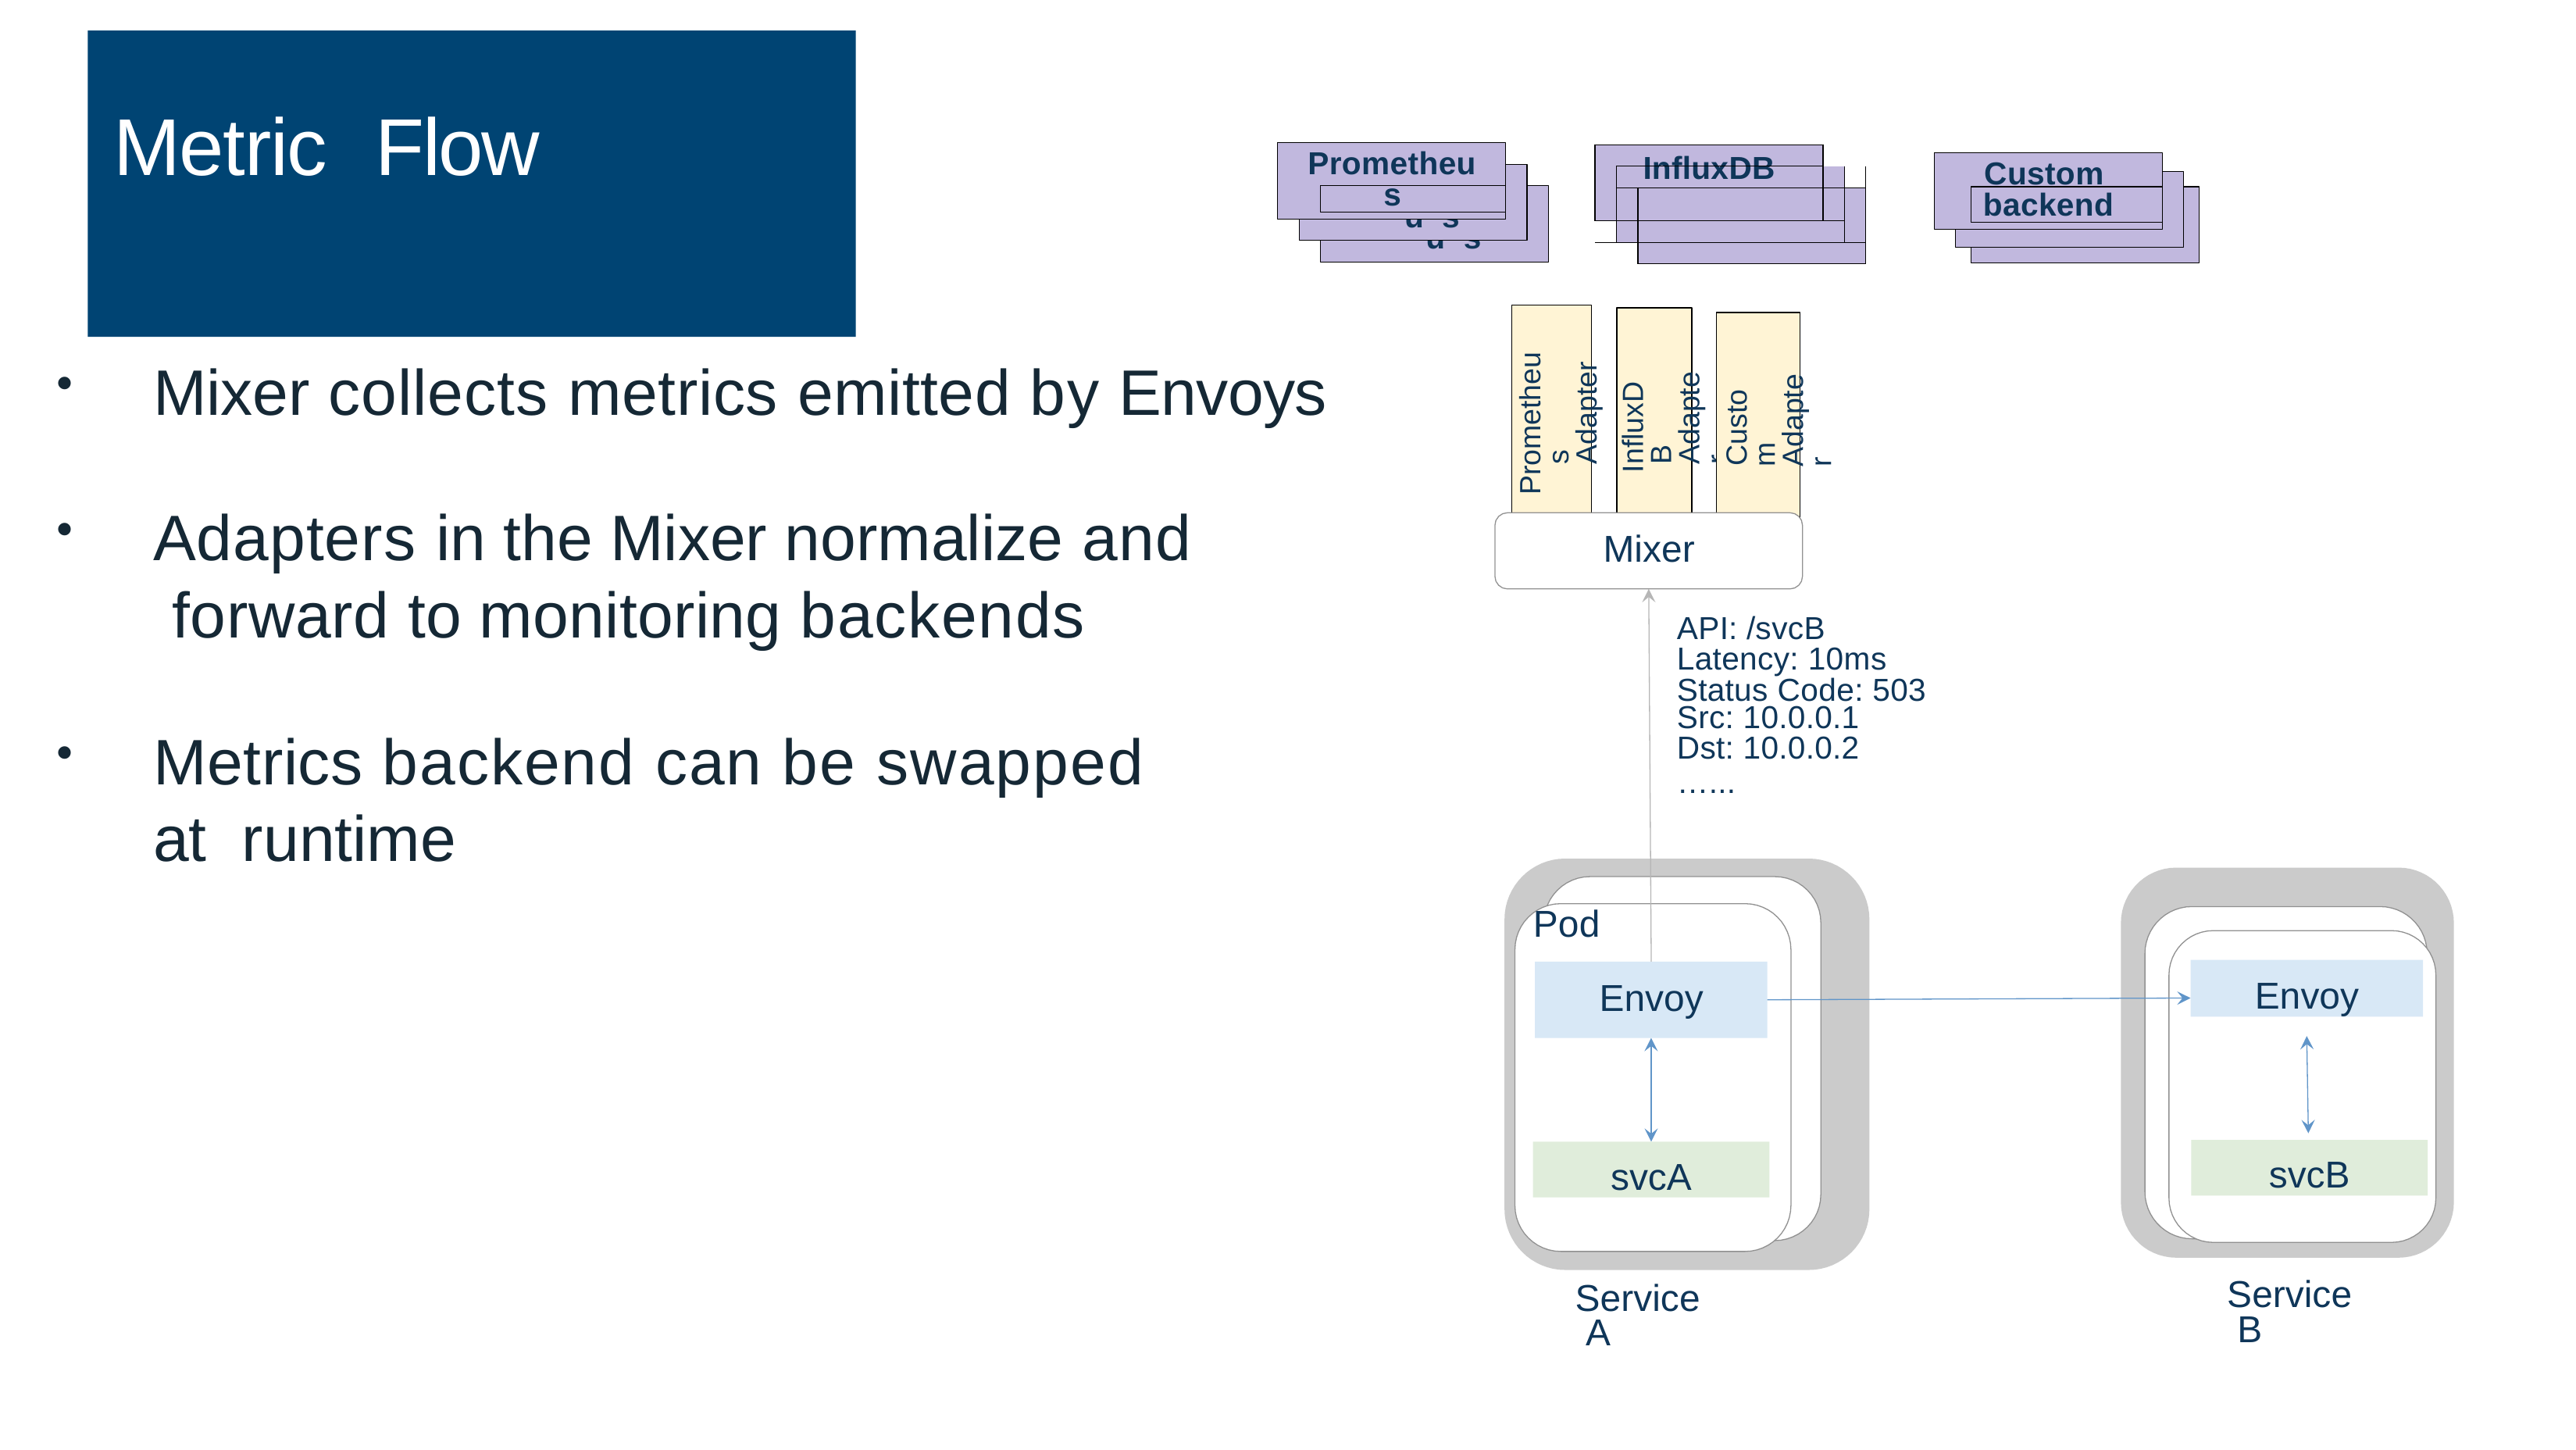

# Metric	Flow
Prometheu

|  |  |  |  |  |
| --- | --- | --- | --- | --- |
|  | InfluxDB |  |  |  |
|  |  |  |  |  |
|  |  |  |  |  |
|  |  |  |  |  |
Custom

Prometheu  s

InfluxDB
s
backend
Prometheu  s
InfluxDB

Prometheus  Adapter
Mixer collects metrics emitted by Envoys
InfluxDB  Adapter
Custom  Adapter
Adapters in the Mixer normalize and  forward to monitoring backends

Mixer
API: /svcB  Latency: 10ms  Status Code: 503
Src: 10.0.0.1
Dst: 10.0.0.2
…...
Metrics backend can be swapped at  runtime

Pod
Envoy

Envoy
svcB
svcA
Service  B
Service  A